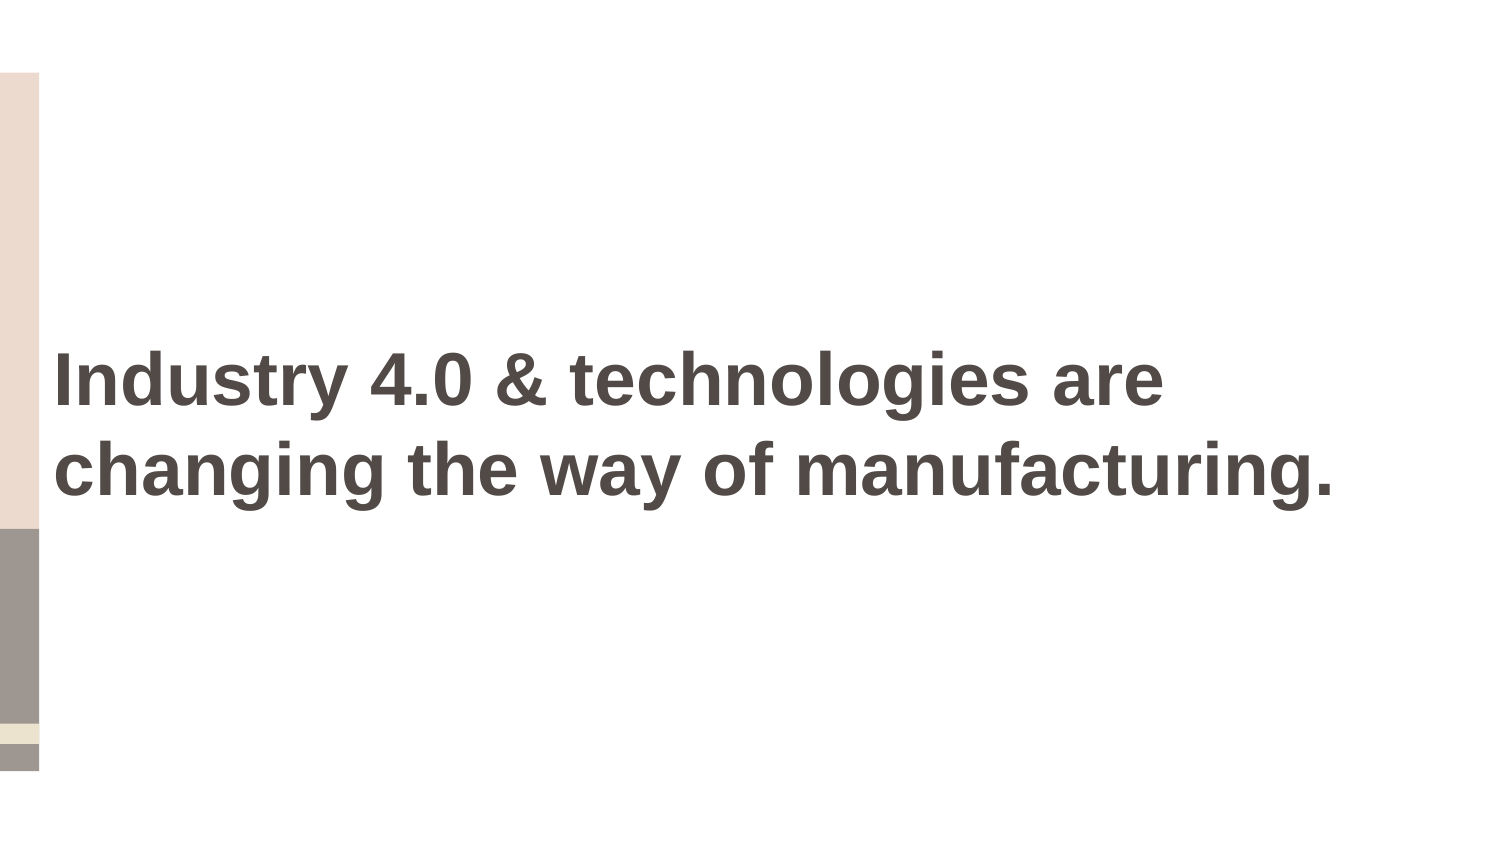

Industry 4.0 & technologies are changing the way of manufacturing.